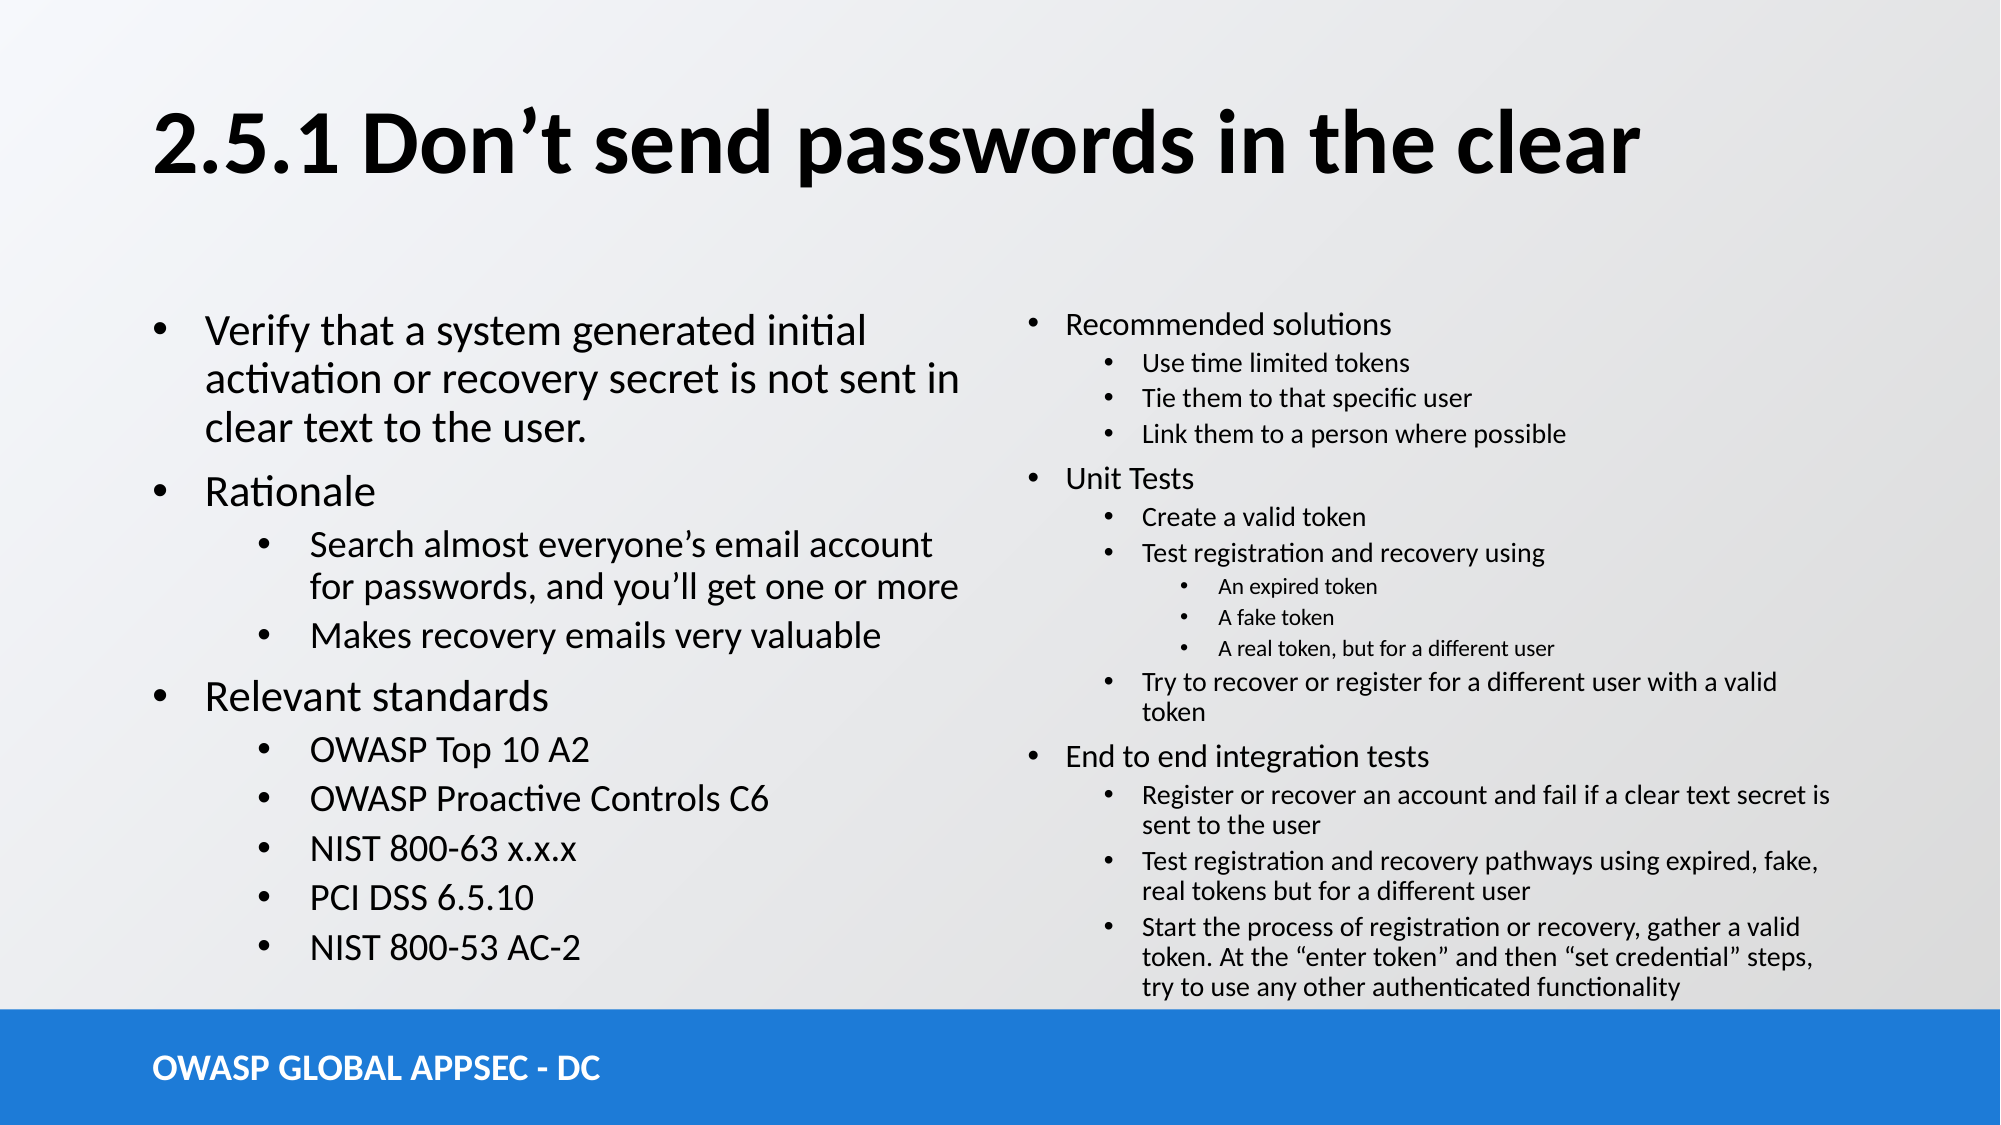

# 2.5.1 Don’t send passwords in the clear
Verify that a system generated initial activation or recovery secret is not sent in clear text to the user.
Rationale
Search almost everyone’s email account for passwords, and you’ll get one or more
Makes recovery emails very valuable
Relevant standards
OWASP Top 10 A2
OWASP Proactive Controls C6
NIST 800-63 x.x.x
PCI DSS 6.5.10
NIST 800-53 AC-2

Recommended solutions
Use time limited tokens
Tie them to that specific user
Link them to a person where possible
Unit Tests
Create a valid token
Test registration and recovery using
An expired token
A fake token
A real token, but for a different user
Try to recover or register for a different user with a valid token
End to end integration tests
Register or recover an account and fail if a clear text secret is sent to the user
Test registration and recovery pathways using expired, fake, real tokens but for a different user
Start the process of registration or recovery, gather a valid token. At the “enter token” and then “set credential” steps, try to use any other authenticated functionality